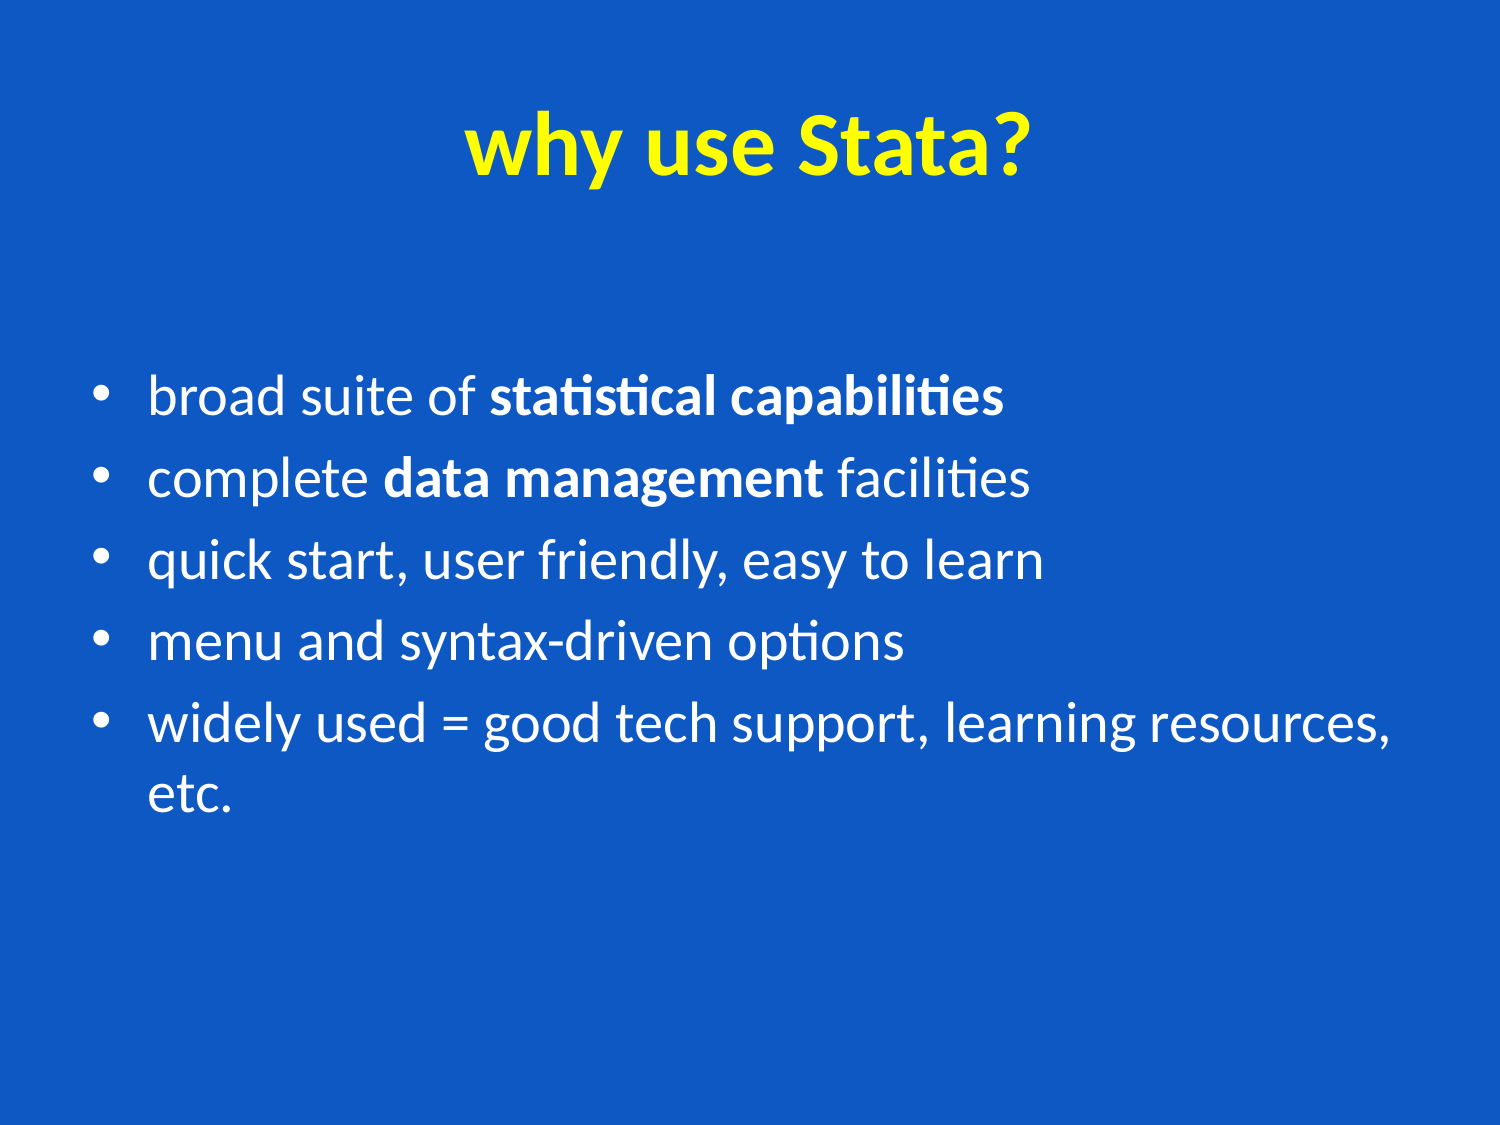

# why use Stata?
broad suite of statistical capabilities
complete data management facilities
quick start, user friendly, easy to learn
menu and syntax-driven options
widely used = good tech support, learning resources, etc.